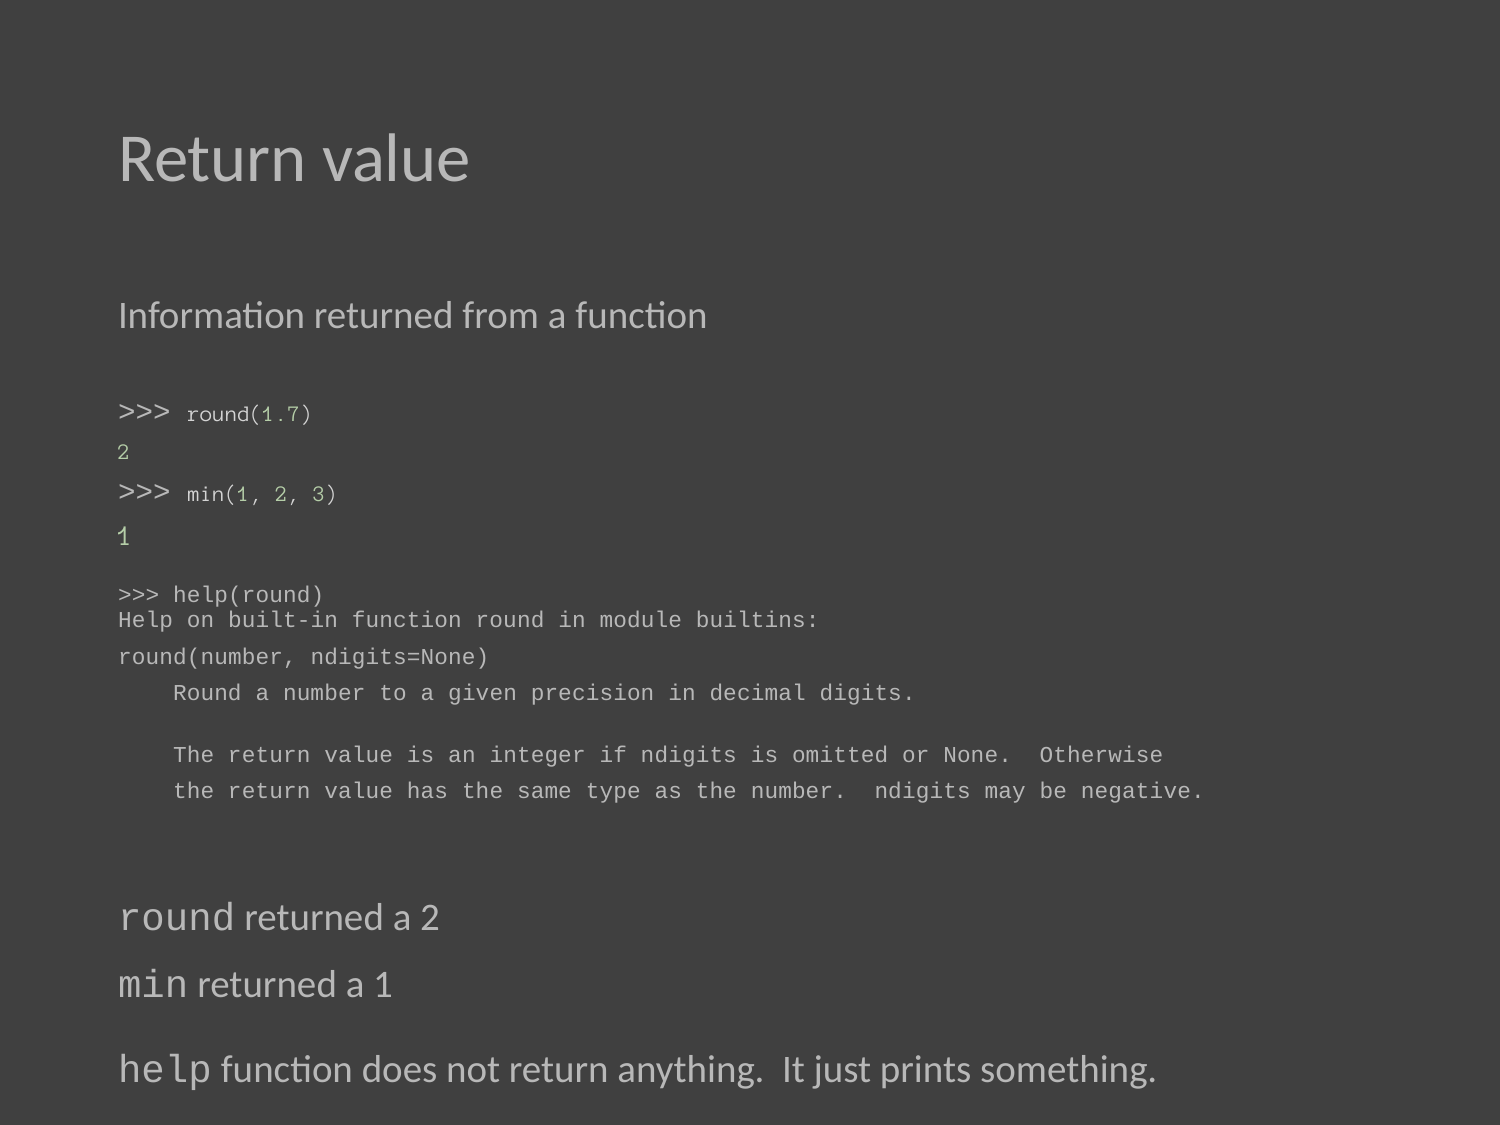

# Return value
Information returned from a function
>>> round(1.7)
2
>>> min(1, 2, 3)
1
>>> help(round)
Help on built-in function round in module builtins:
round(number, ndigits=None)
    Round a number to a given precision in decimal digits.
    The return value is an integer if ndigits is omitted or None.  Otherwise
    the return value has the same type as the number.  ndigits may be negative.

round returned a 2

min returned a 1
help function does not return anything.  It just prints something.